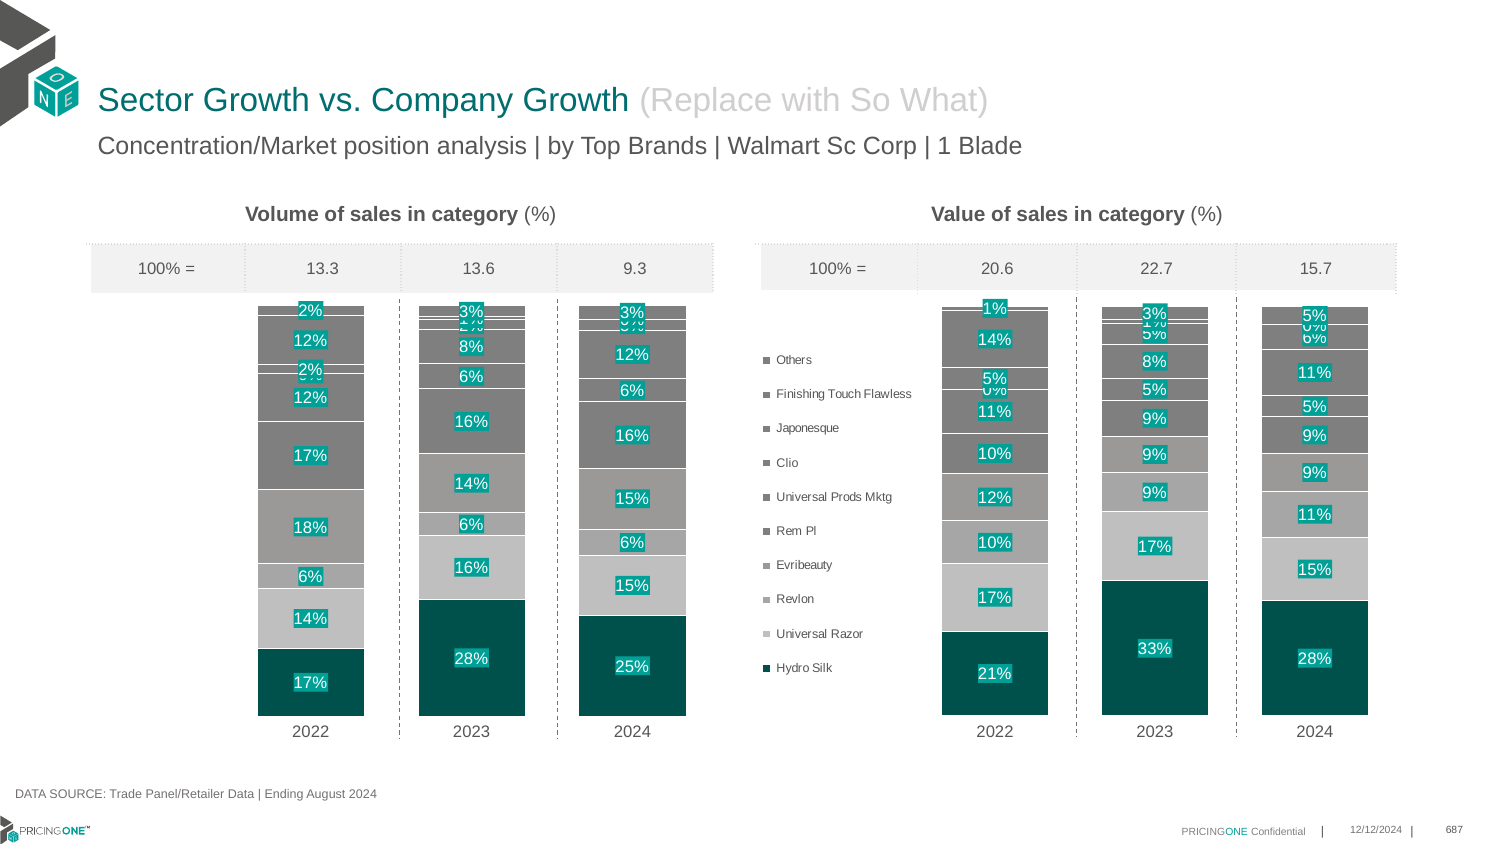

# Sector Growth vs. Company Growth (Replace with So What)
Concentration/Market position analysis | by Top Brands | Walmart Sc Corp | 1 Blade
| Volume of sales in category (%) |  |  |  |
| --- | --- | --- | --- |
| 100% = | 13.3 | 13.6 | 9.3 |
| Value of sales in category (%) |  |  |  |
| --- | --- | --- | --- |
| 100% = | 20.6 | 22.7 | 15.7 |

### Chart

| Category | Hydro Silk | Universal Razor | Revlon | Evribeauty | Rem Pl | Universal Prods Mktg | Clio | Japonesque | Finishing Touch Flawless | Others |
|---|---|---|---|---|---|---|---|---|---|---|
| 2022 | 0.16610121897430272 | 0.14373830824972758 | 0.061088967231422125 | 0.17981379578000706 | 0.16749832246755805 | 0.11514719622968658 | 1.5048508113478392e-07 | 0.02337906123493776 | 0.1184964674379629 | 0.024736511909314075 |
| 2023 | 0.2847686512341246 | 0.15565994338170225 | 0.055185226614762516 | 0.14297469709401914 | 0.15802959263228164 | 0.06127949292550744 | 0.08294397497869258 | 0.023850345776400453 | 0.007144322236997137 | 0.028163753125512277 |
| 2024 | 0.24588569103544167 | 0.14539899815961005 | 0.06360064346284325 | 0.1492701223603338 | 0.16112945513140062 | 0.05693395883238979 | 0.1168863727611508 | 0.02739793649981003 | 0.0003070729715965585 | 0.03318974878542346 |

### Chart

| Category | Hydro Silk | Universal Razor | Revlon | Evribeauty | Rem Pl | Universal Prods Mktg | Clio | Japonesque | Finishing Touch Flawless | Others |
|---|---|---|---|---|---|---|---|---|---|---|
| 2022 | 0.20656652047038546 | 0.16517007281140525 | 0.10379669572380722 | 0.11663909745010902 | 0.09594547494804859 | 0.10924437679040072 | 2.4217512787815455e-07 | 0.05241401136169456 | 0.13928329530215125 | 0.010940212966870057 |
| 2023 | 0.32940854856165336 | 0.1699912267909574 | 0.09396725200413862 | 0.08867282946370339 | 0.08820973165579811 | 0.05381189476503361 | 0.08246966341365577 | 0.05167551016891479 | 0.008825653503151142 | 0.03296768967299381 |
| 2024 | 0.2812427846379622 | 0.15420446179974923 | 0.11252766984735076 | 0.09118374819107825 | 0.09232513437590566 | 0.04945065210453439 | 0.11408040141085535 | 0.0590454376913137 | 0.00044348273270807903 | 0.04549622720854241 |
DATA SOURCE: Trade Panel/Retailer Data | Ending August 2024

12/12/2024
687